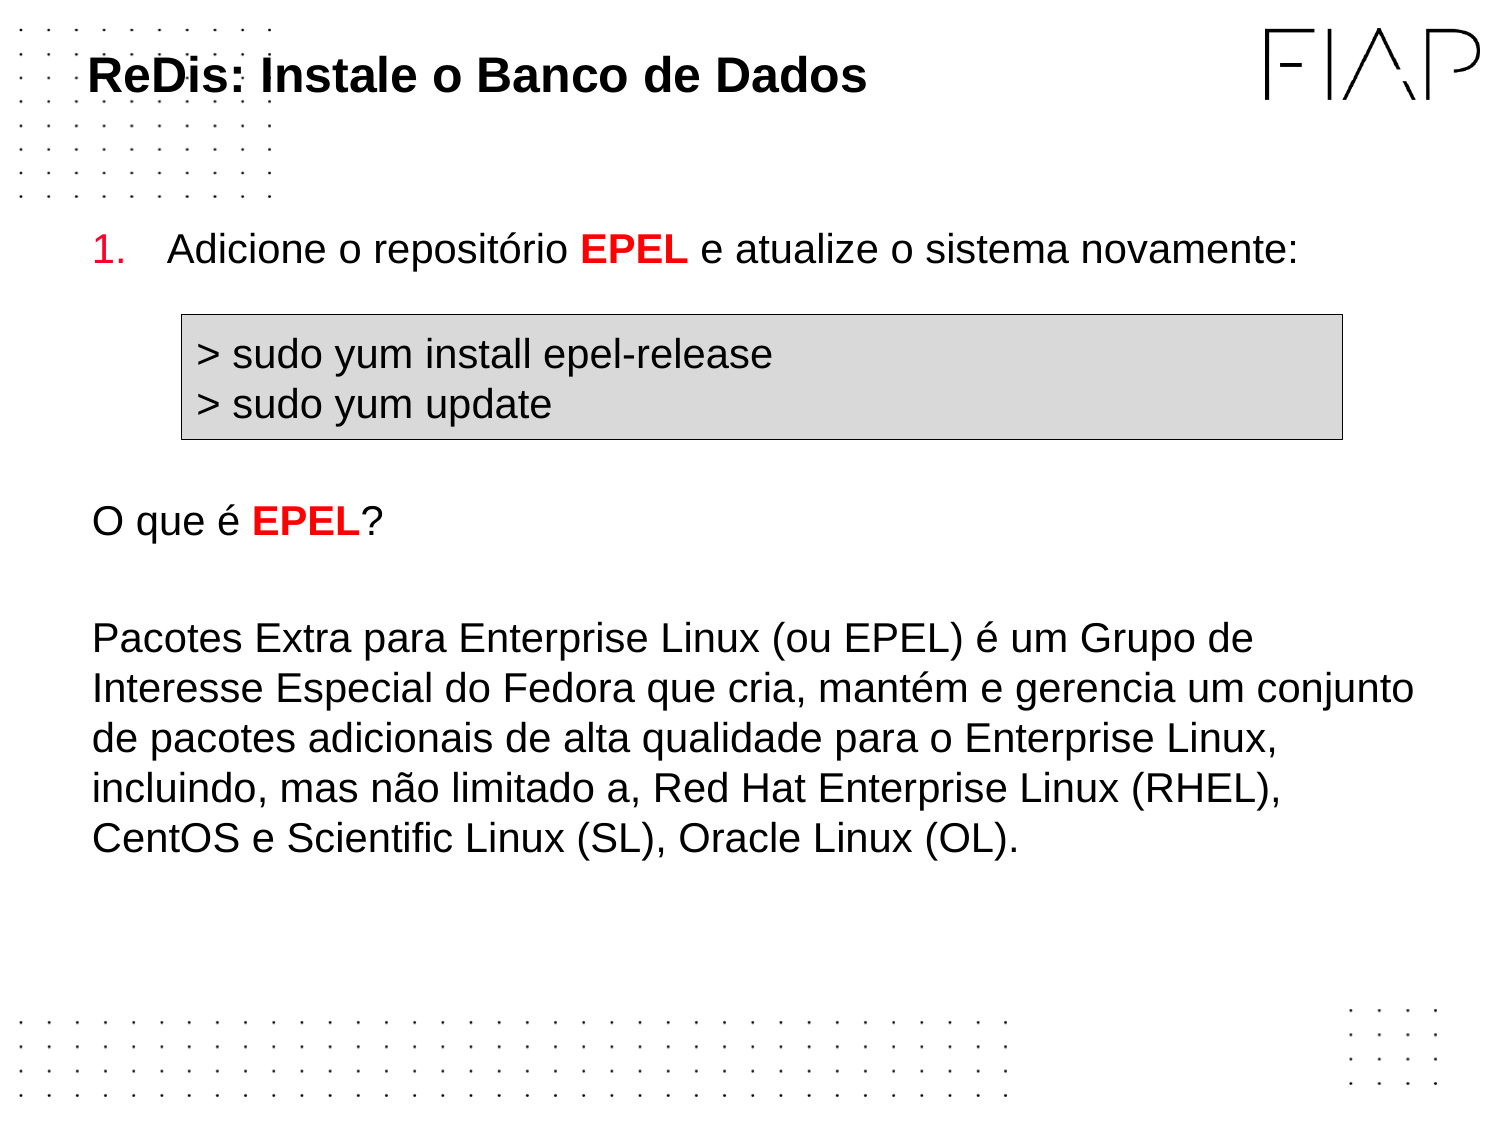

# ReDis: Instale o Banco de Dados
Adicione o repositório EPEL e atualize o sistema novamente:

O que é EPEL?

Pacotes Extra para Enterprise Linux (ou EPEL) é um Grupo de Interesse Especial do Fedora que cria, mantém e gerencia um conjunto de pacotes adicionais de alta qualidade para o Enterprise Linux, incluindo, mas não limitado a, Red Hat Enterprise Linux (RHEL), CentOS e Scientific Linux (SL), Oracle Linux (OL).

> sudo yum install epel-release
> sudo yum update